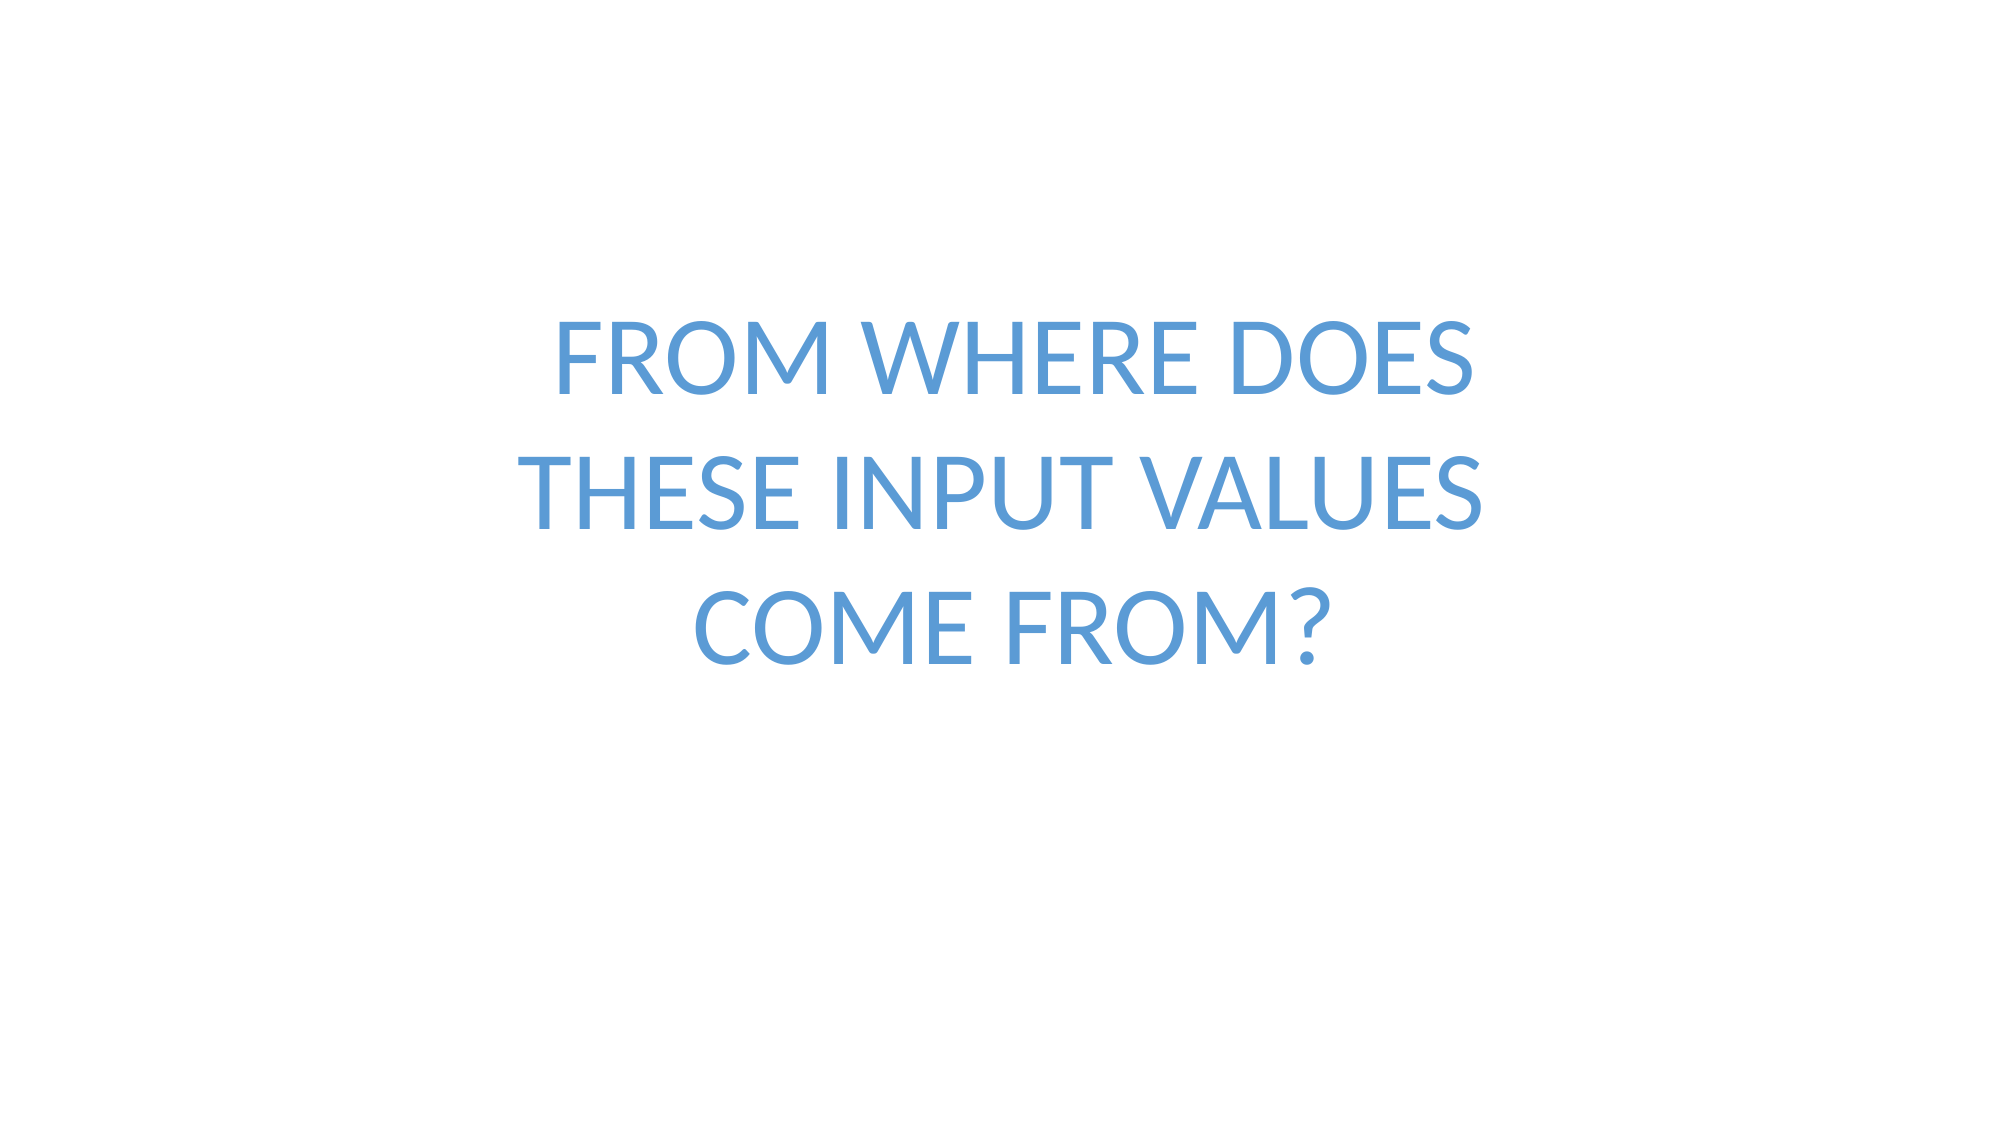

FROM WHERE DOES
THESE INPUT VALUES
COME FROM?